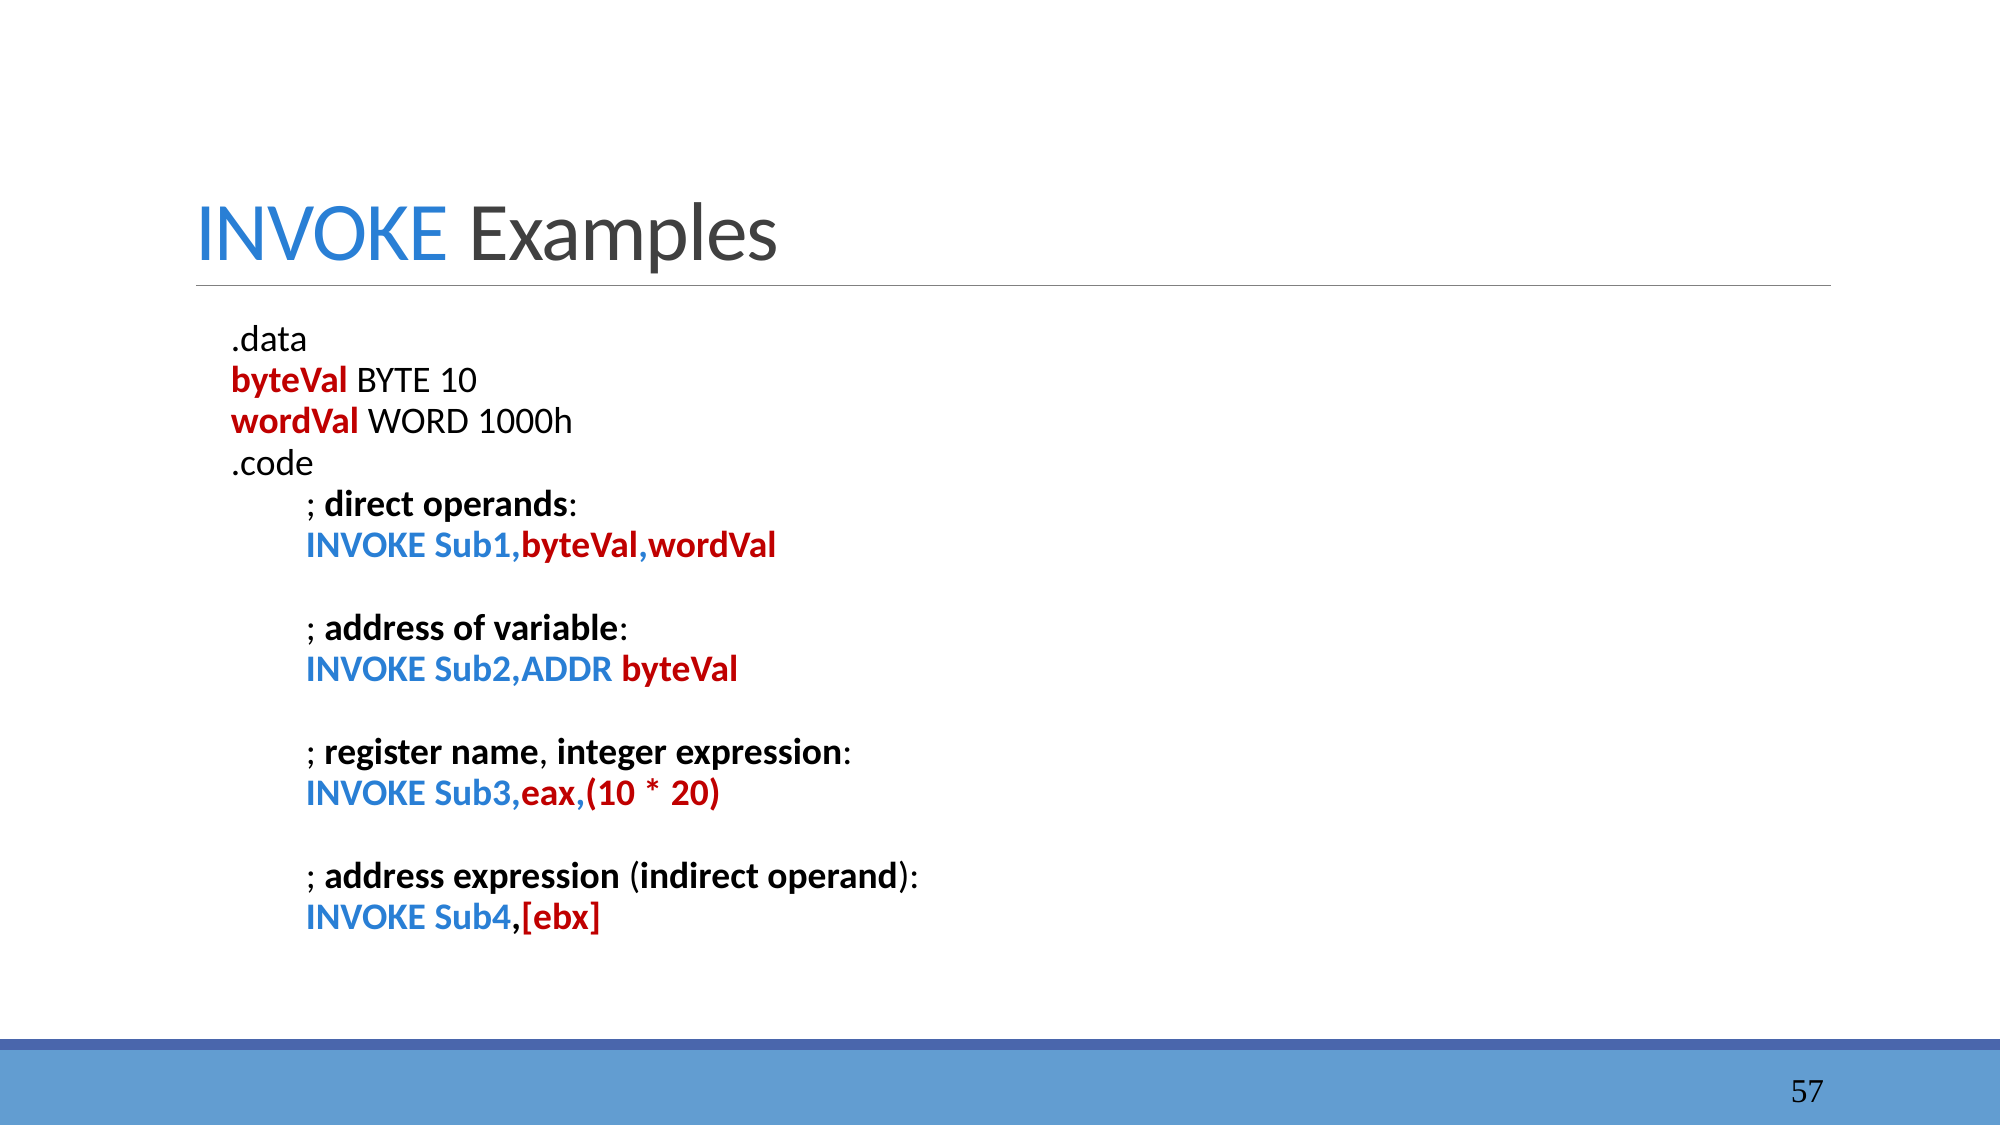

# INVOKE Examples
.data
byteVal BYTE 10
wordVal WORD 1000h
.code
	; direct operands:
	INVOKE Sub1,byteVal,wordVal

	; address of variable:
	INVOKE Sub2,ADDR byteVal

	; register name, integer expression:
	INVOKE Sub3,eax,(10 * 20)

	; address expression (indirect operand):
	INVOKE Sub4,[ebx]
57